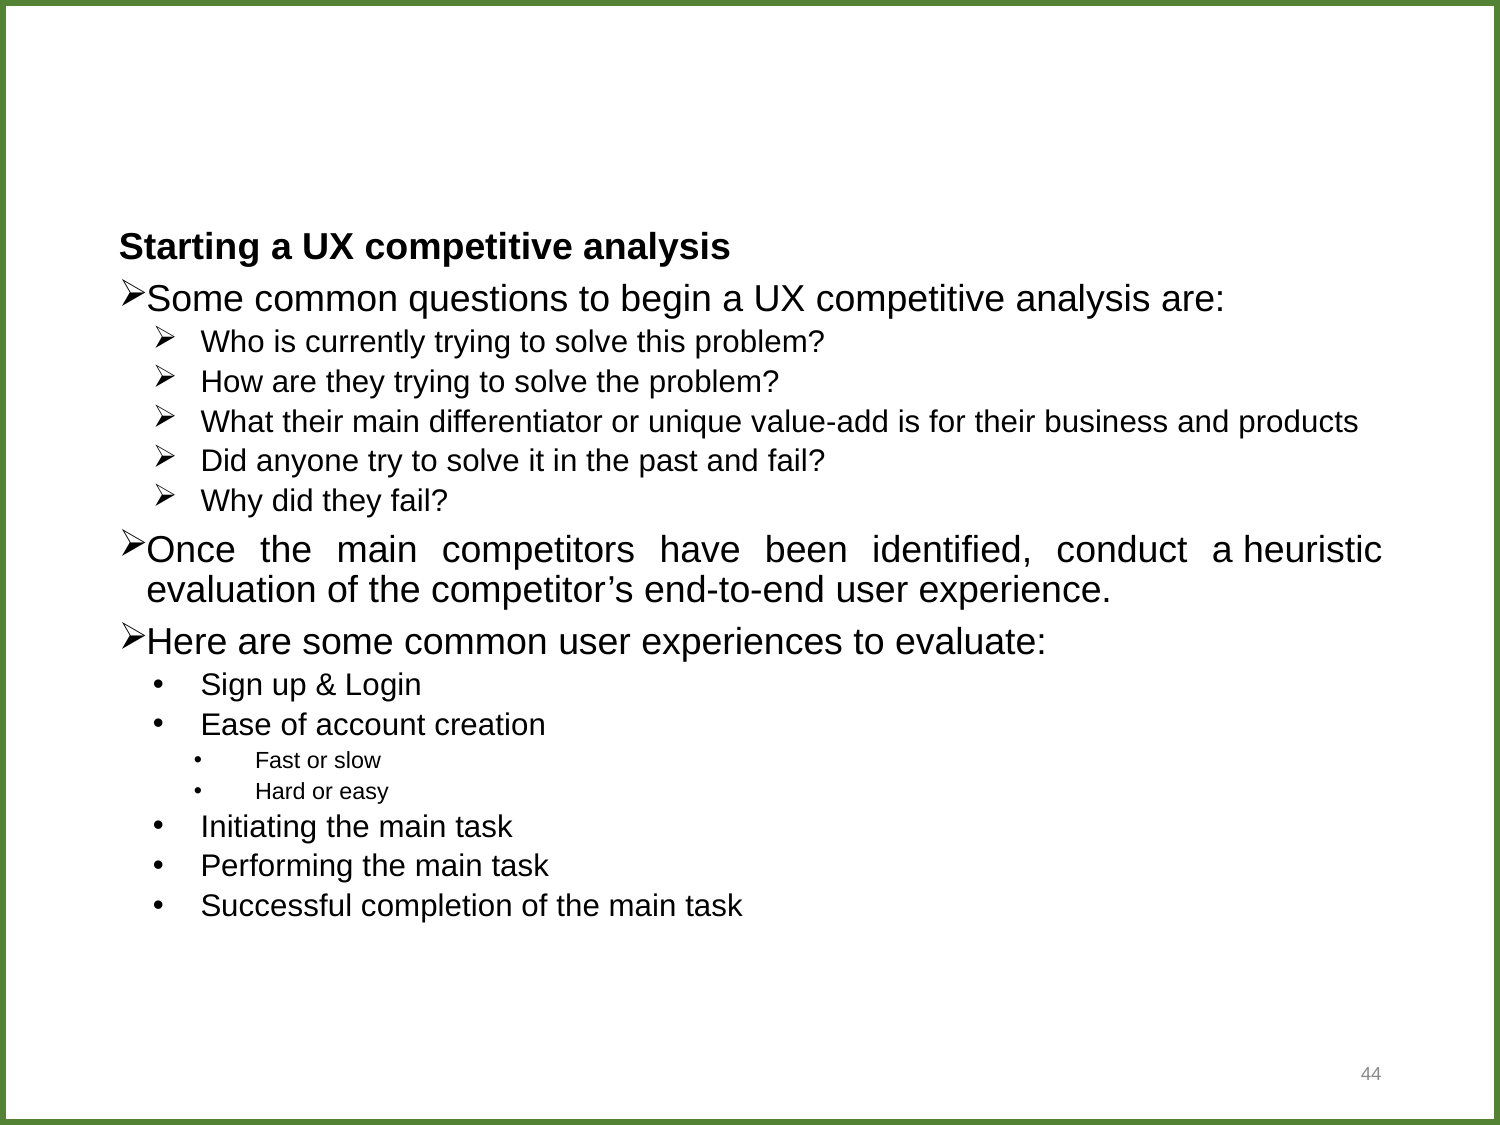

#
Starting a UX competitive analysis
Some common questions to begin a UX competitive analysis are:
Who is currently trying to solve this problem?
How are they trying to solve the problem?
What their main differentiator or unique value-add is for their business and products
Did anyone try to solve it in the past and fail?
Why did they fail?
Once the main competitors have been identified, conduct a heuristic evaluation of the competitor’s end-to-end user experience.
Here are some common user experiences to evaluate:
Sign up & Login
Ease of account creation
Fast or slow
Hard or easy
Initiating the main task
Performing the main task
Successful completion of the main task
44